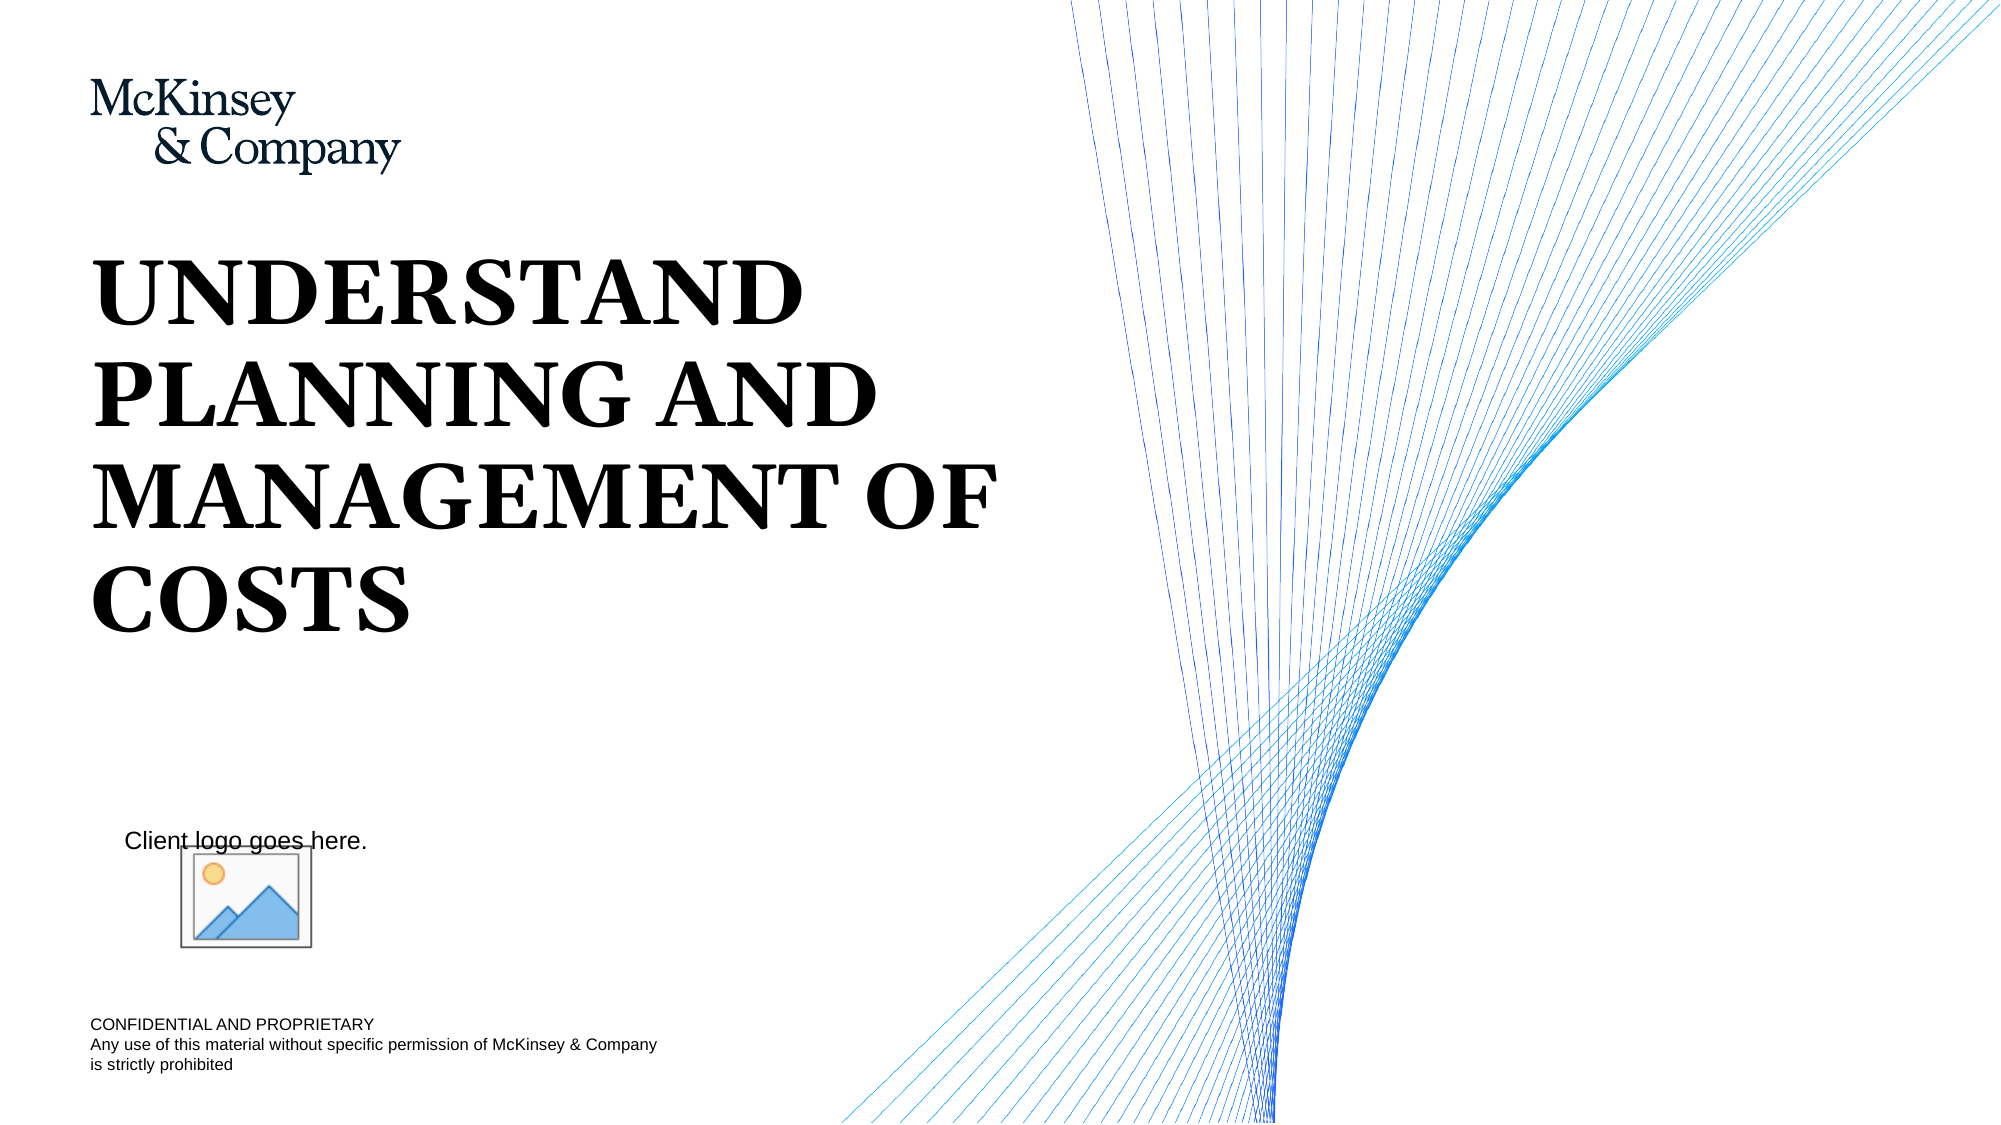

# UNDERSTAND PLANNING AND MANAGEMENT OF COSTS